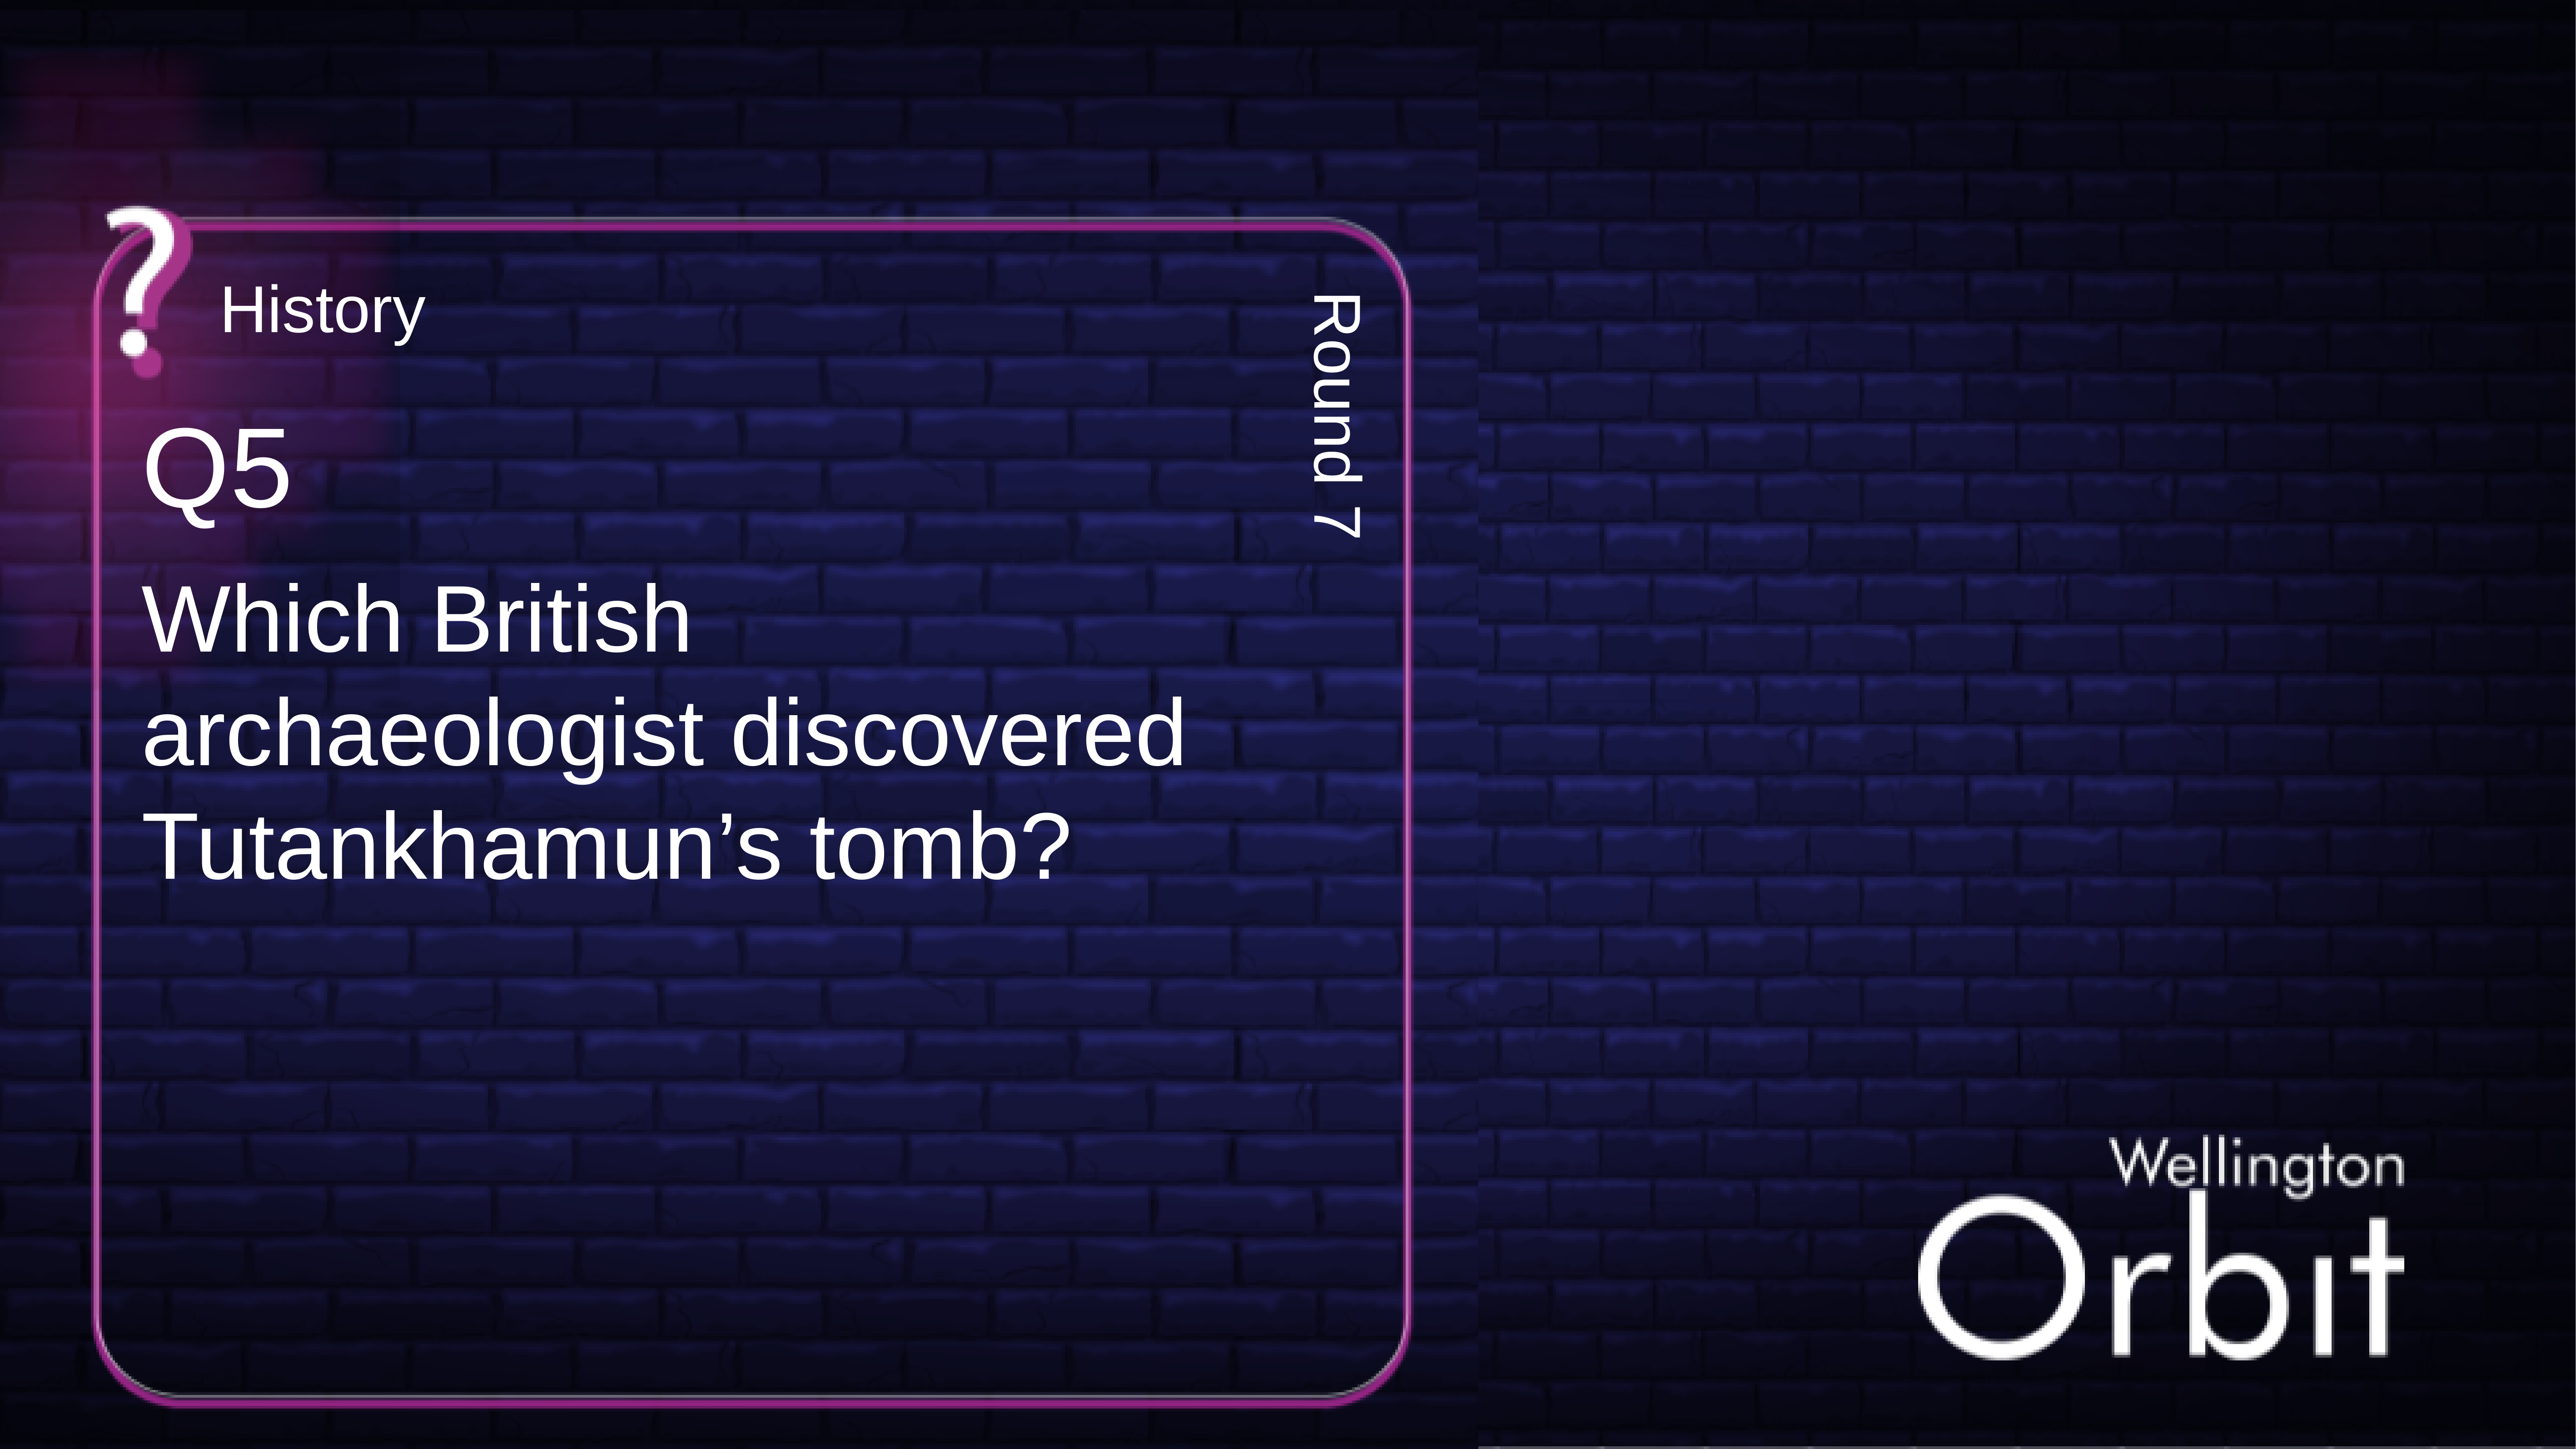

History
Q5
Round 7
Which British archaeologist discovered Tutankhamun’s tomb?